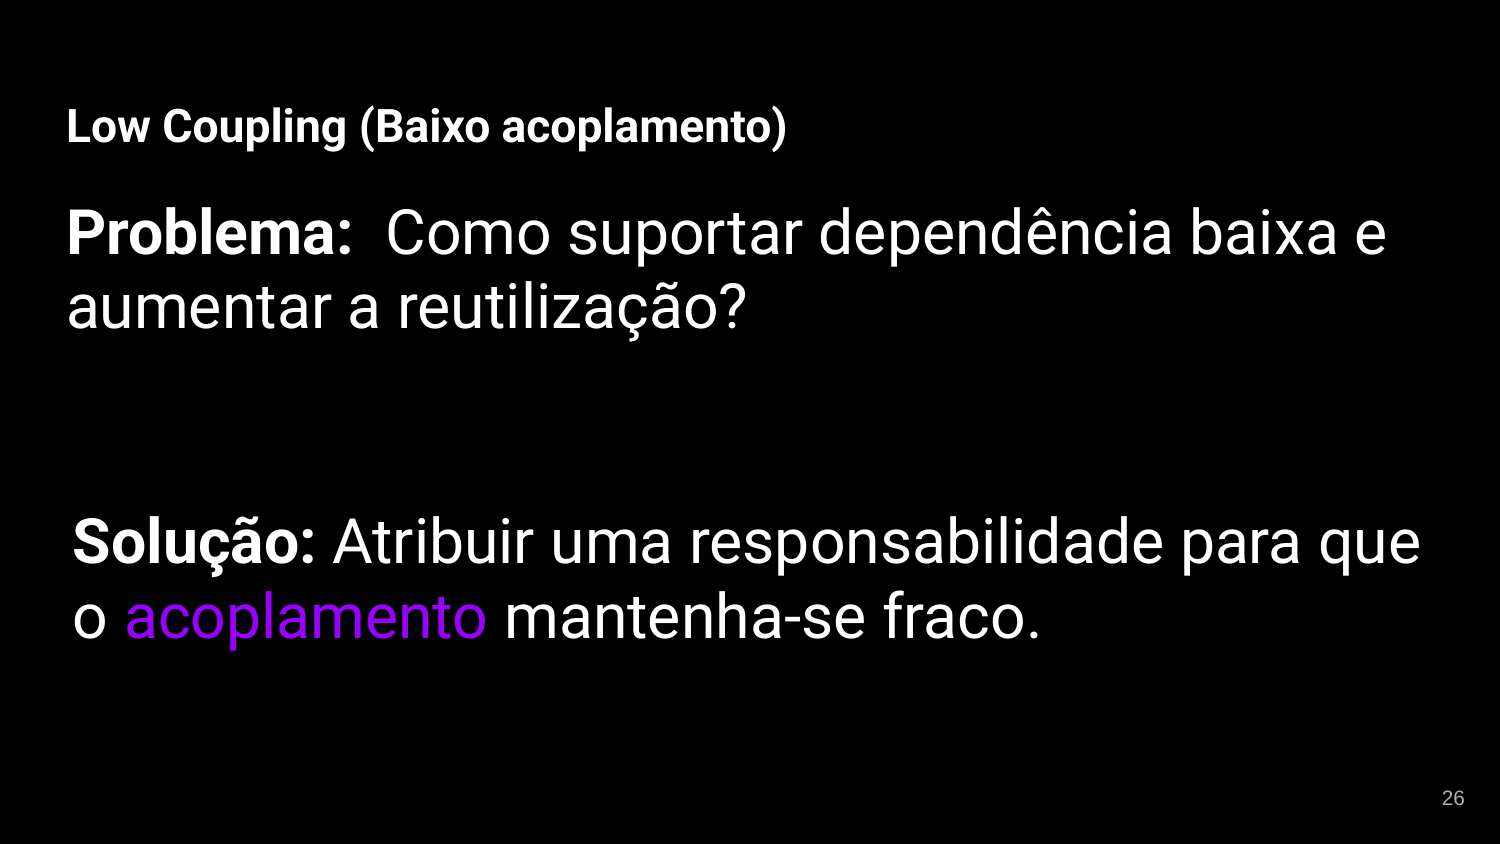

# Low Coupling (Baixo acoplamento)

Problema:  Como suportar dependência baixa e aumentar a reutilização?
Solução: Atribuir uma responsabilidade para que o acoplamento mantenha-se fraco.
26